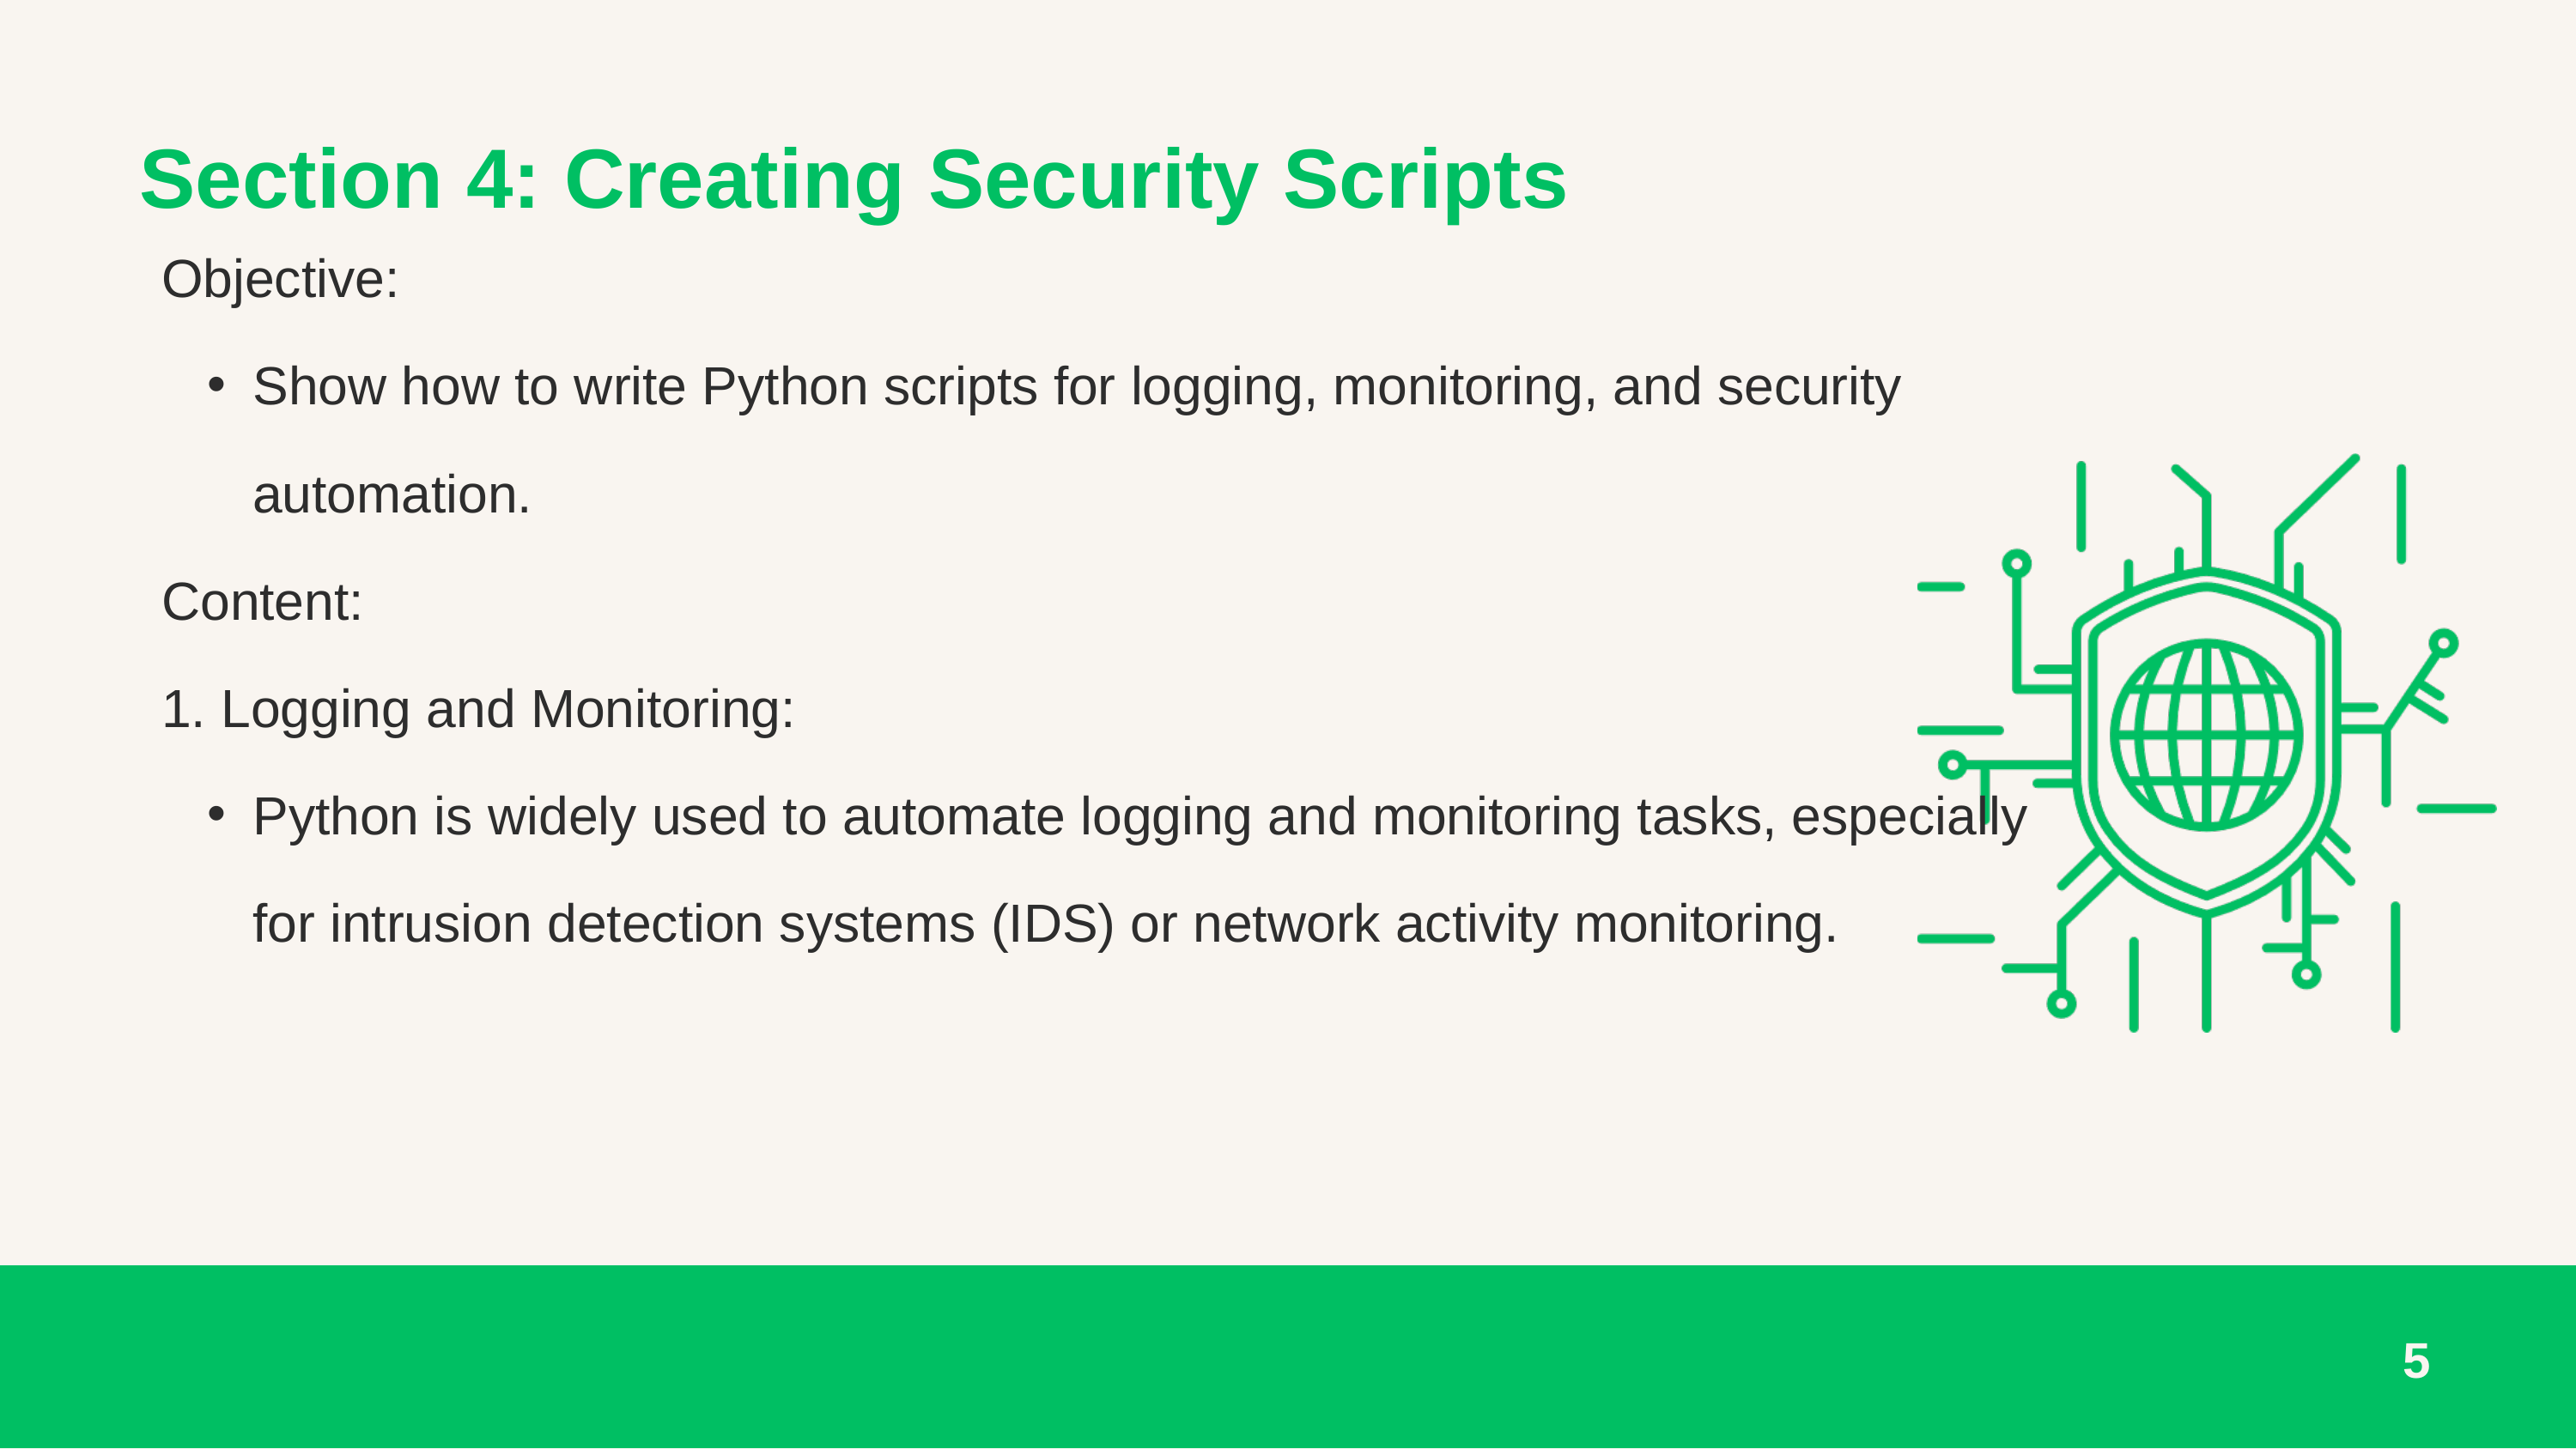

Section 4: Creating Security Scripts
Objective:
Show how to write Python scripts for logging, monitoring, and security automation.
Content:
1. Logging and Monitoring:
Python is widely used to automate logging and monitoring tasks, especially for intrusion detection systems (IDS) or network activity monitoring.

5